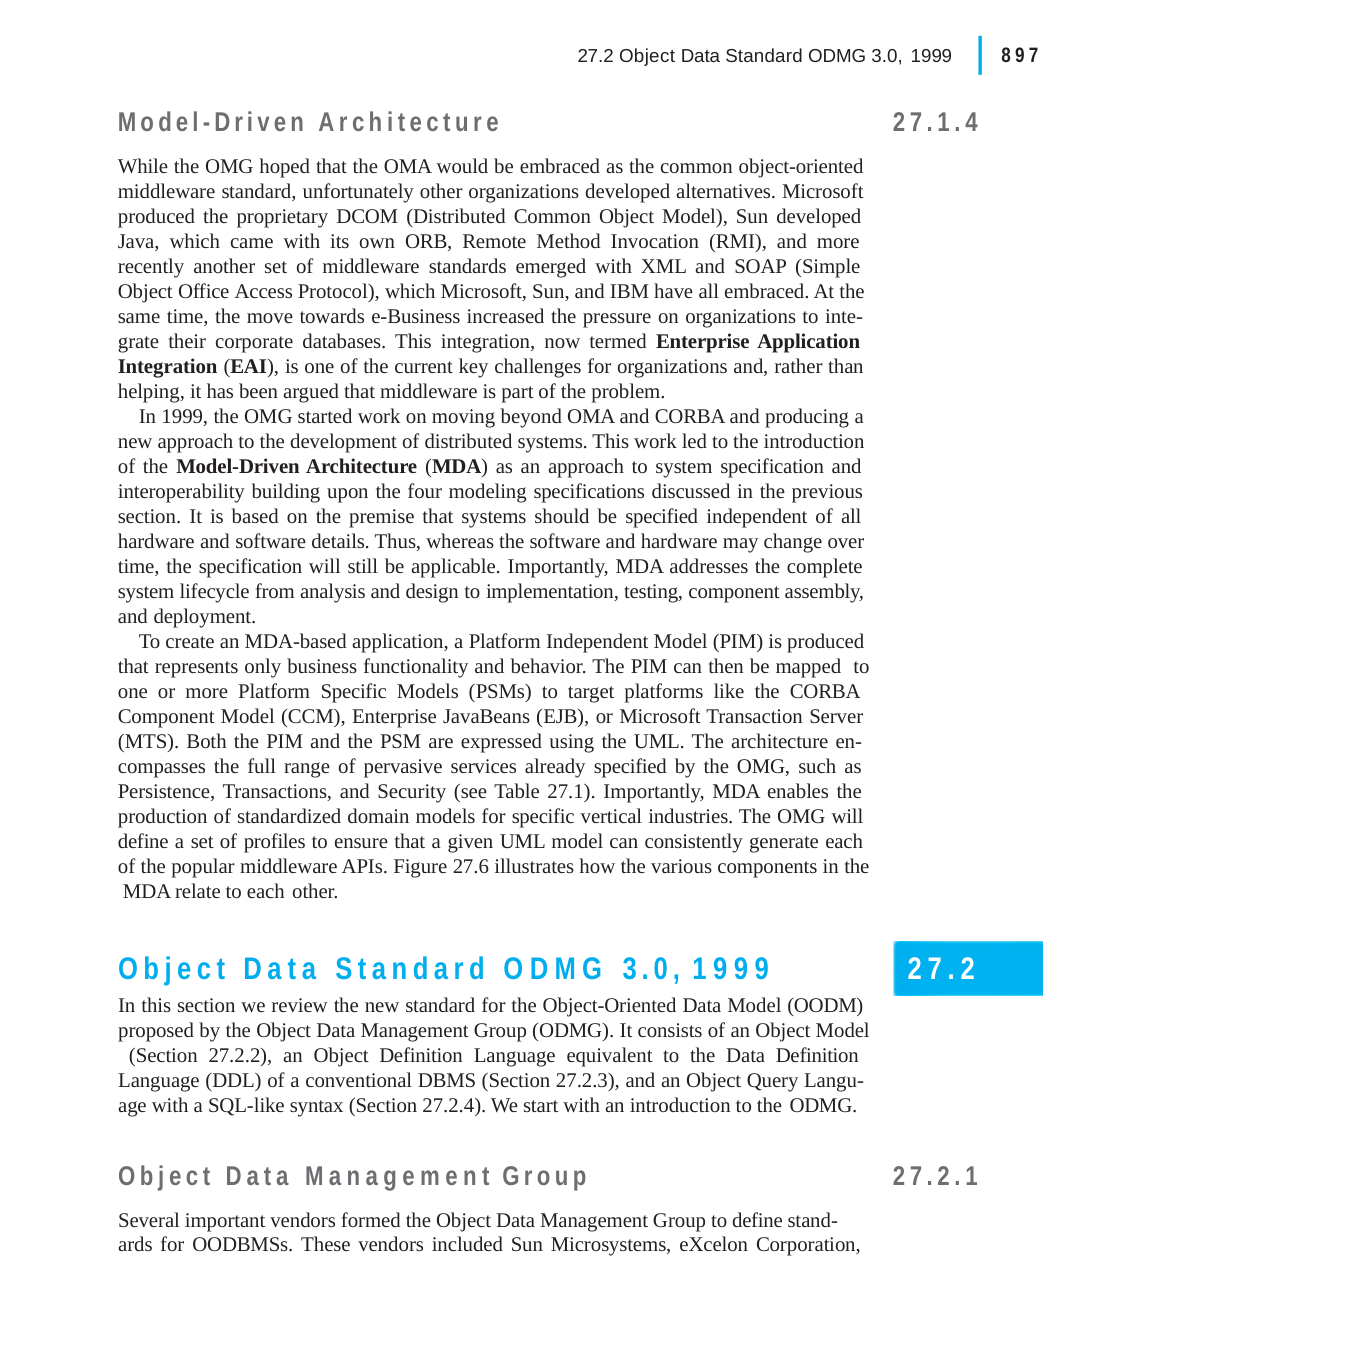

|
897
27.2 Object Data Standard ODMG 3.0, 1999
Model-Driven Architecture
While the OMG hoped that the OMA would be embraced as the common object-oriented  middleware standard, unfortunately other organizations developed alternatives. Microsoft  produced the proprietary DCOM (Distributed Common Object Model), Sun developed  Java, which came with its own ORB, Remote Method Invocation (RMI), and more  recently another set of middleware standards emerged with XML and SOAP (Simple  Object Office Access Protocol), which Microsoft, Sun, and IBM have all embraced. At the  same time, the move towards e-Business increased the pressure on organizations to inte-  grate their corporate databases. This integration, now termed Enterprise Application  Integration (EAI), is one of the current key challenges for organizations and, rather than  helping, it has been argued that middleware is part of the problem.
In 1999, the OMG started work on moving beyond OMA and CORBA and producing a  new approach to the development of distributed systems. This work led to the introduction  of the Model-Driven Architecture (MDA) as an approach to system specification and  interoperability building upon the four modeling specifications discussed in the previous  section. It is based on the premise that systems should be specified independent of all  hardware and software details. Thus, whereas the software and hardware may change over  time, the specification will still be applicable. Importantly, MDA addresses the complete  system lifecycle from analysis and design to implementation, testing, component assembly,  and deployment.
To create an MDA-based application, a Platform Independent Model (PIM) is produced  that represents only business functionality and behavior. The PIM can then be mapped  to one or more Platform Specific Models (PSMs) to target platforms like the CORBA  Component Model (CCM), Enterprise JavaBeans (EJB), or Microsoft Transaction Server  (MTS). Both the PIM and the PSM are expressed using the UML. The architecture en-  compasses the full range of pervasive services already specified by the OMG, such as  Persistence, Transactions, and Security (see Table 27.1). Importantly, MDA enables the  production of standardized domain models for specific vertical industries. The OMG will  define a set of profiles to ensure that a given UML model can consistently generate each  of the popular middleware APIs. Figure 27.6 illustrates how the various components in the  MDA relate to each other.
27.1.4
Object Data Standard ODMG 3.0, 1999
In this section we review the new standard for the Object-Oriented Data Model (OODM)  proposed by the Object Data Management Group (ODMG). It consists of an Object Model  (Section 27.2.2), an Object Definition Language equivalent to the Data Definition  Language (DDL) of a conventional DBMS (Section 27.2.3), and an Object Query Langu-  age with a SQL-like syntax (Section 27.2.4). We start with an introduction to the ODMG.

27.2
Object Data Management Group
Several important vendors formed the Object Data Management Group to define stand-  ards for OODBMSs. These vendors included Sun Microsystems, eXcelon Corporation,
27.2.1